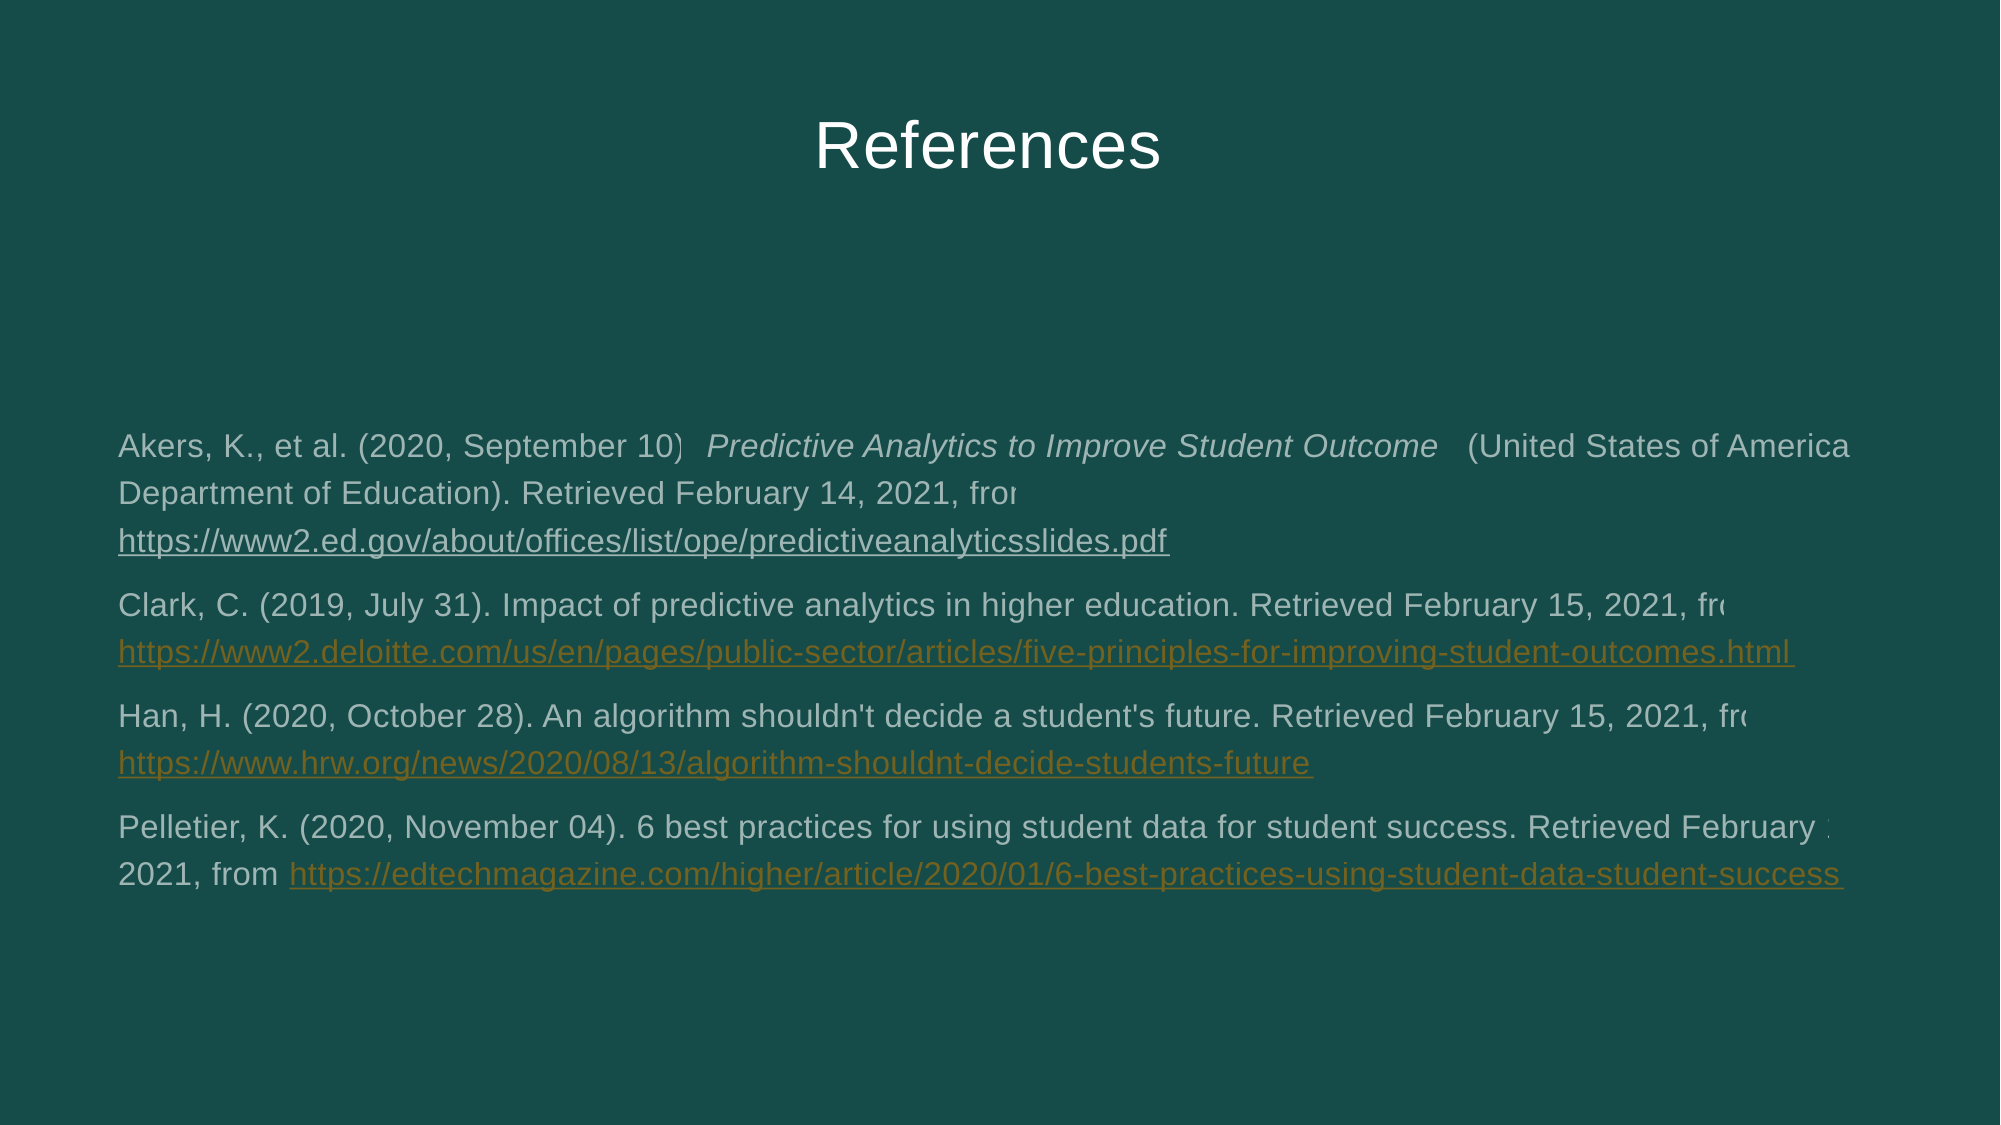

# References
Akers, K., et al. (2020, September 10). Predictive Analytics to Improve Student Outcomes (United States of America, Department of Education). Retrieved February 14, 2021, from https://www2.ed.gov/about/offices/list/ope/predictiveanalyticsslides.pdf
Clark, C. (2019, July 31). Impact of predictive analytics in higher education. Retrieved February 15, 2021, from https://www2.deloitte.com/us/en/pages/public-sector/articles/five-principles-for-improving-student-outcomes.html
Han, H. (2020, October 28). An algorithm shouldn't decide a student's future. Retrieved February 15, 2021, from https://www.hrw.org/news/2020/08/13/algorithm-shouldnt-decide-students-future
Pelletier, K. (2020, November 04). 6 best practices for using student data for student success. Retrieved February 15, 2021, from https://edtechmagazine.com/higher/article/2020/01/6-best-practices-using-student-data-student-success